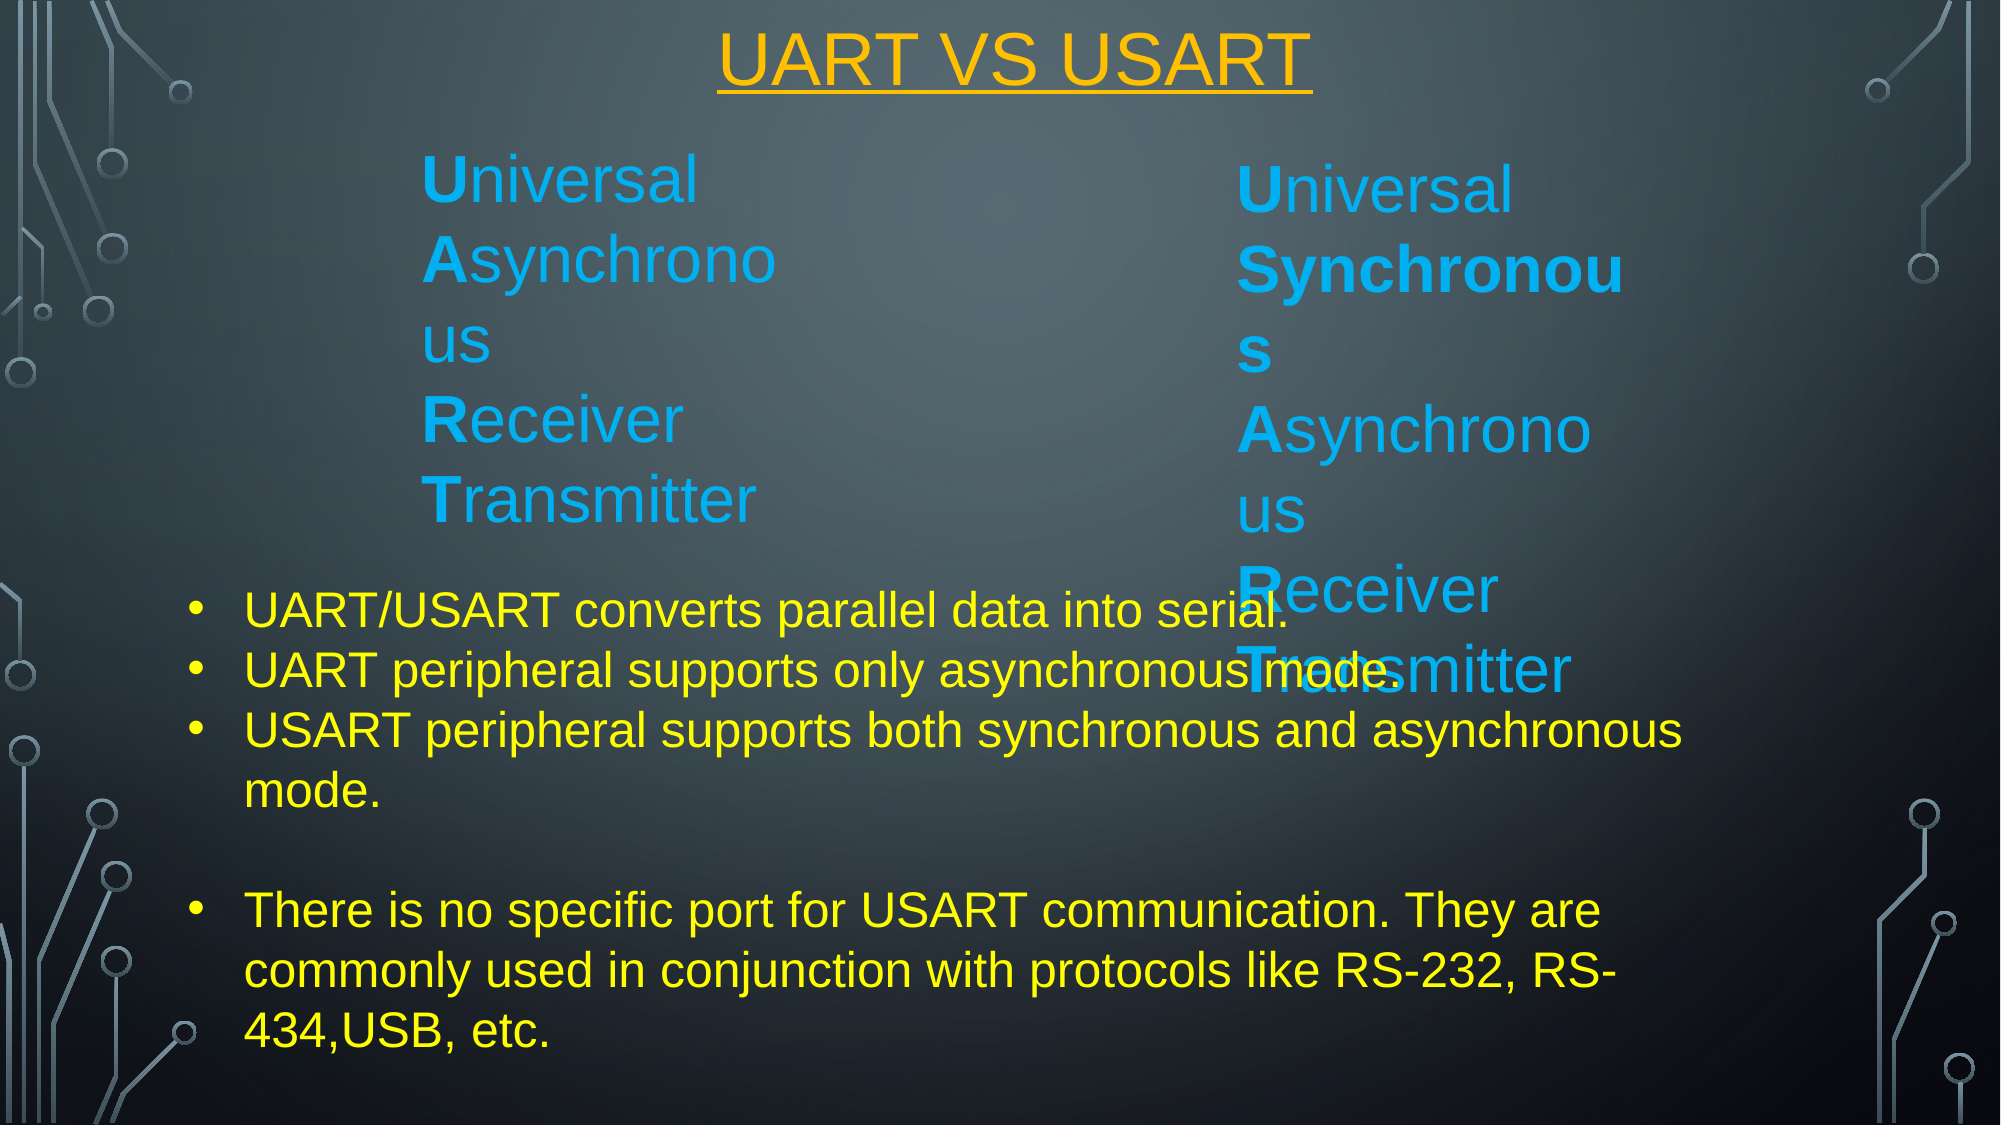

# Uart VS usart
Universal
Asynchronous
Receiver
Transmitter
Universal
Synchronous
Asynchronous
Receiver
Transmitter
UART/USART converts parallel data into serial.
UART peripheral supports only asynchronous mode.
USART peripheral supports both synchronous and asynchronous mode.

There is no specific port for USART communication. They are commonly used in conjunction with protocols like RS-232, RS-434,USB, etc.

In case of USART for synchronous communication, the clock is sent separately from the data stream and no start/stop bits are used.